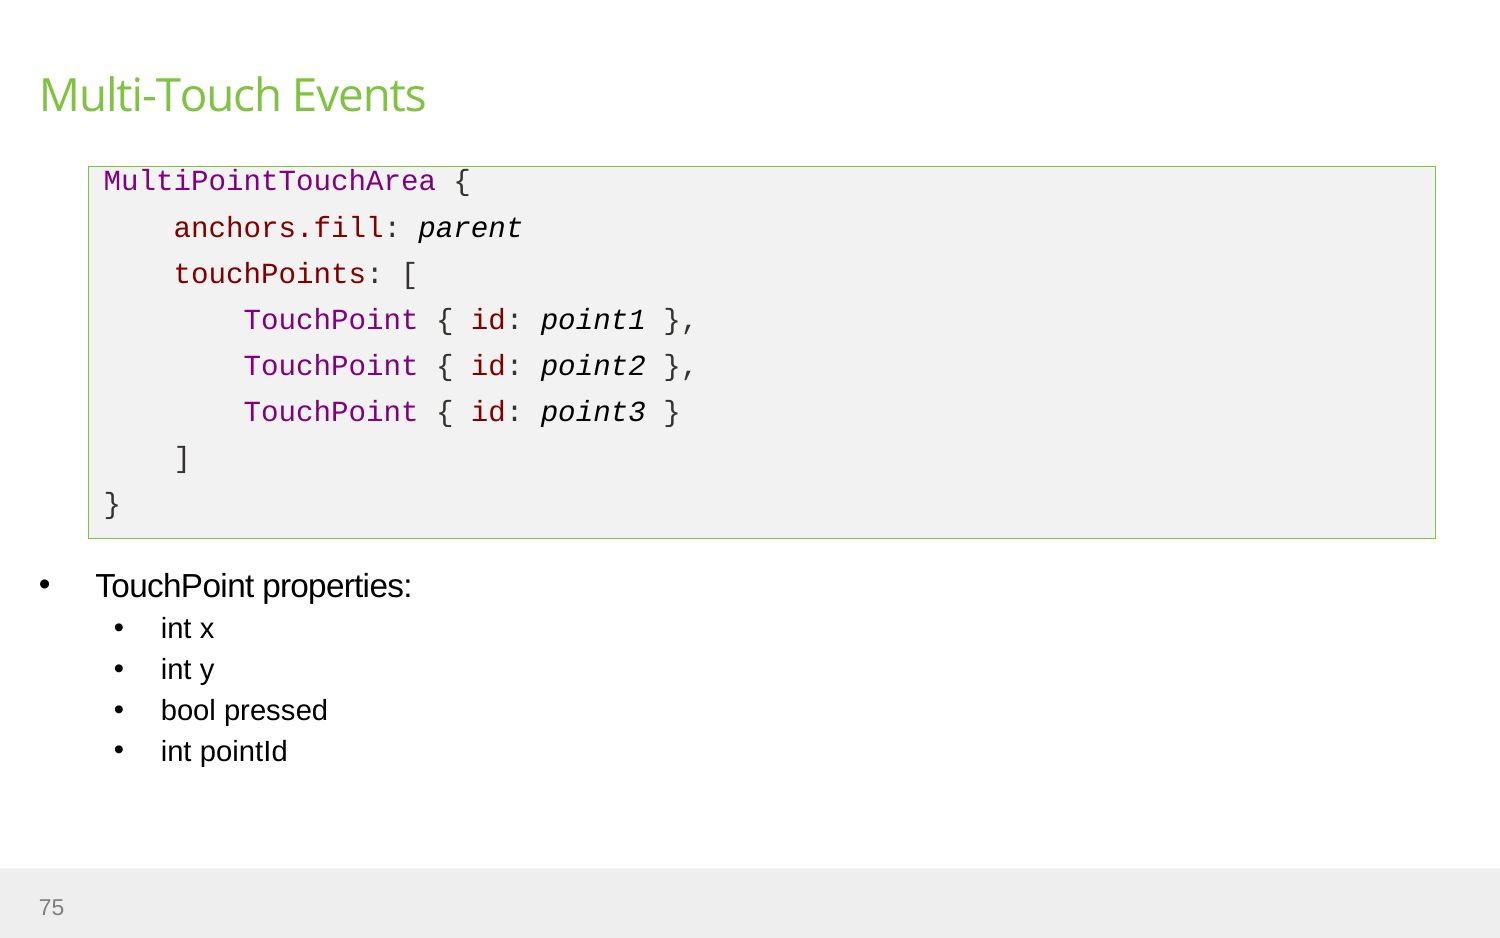

# Multi-Touch Events
MultiPointTouchArea {
    anchors.fill: parent
    touchPoints: [
        TouchPoint { id: point1 },
        TouchPoint { id: point2 },
        TouchPoint { id: point3 }
    ]
}
TouchPoint properties:
int x
int y
bool pressed
int pointId
75